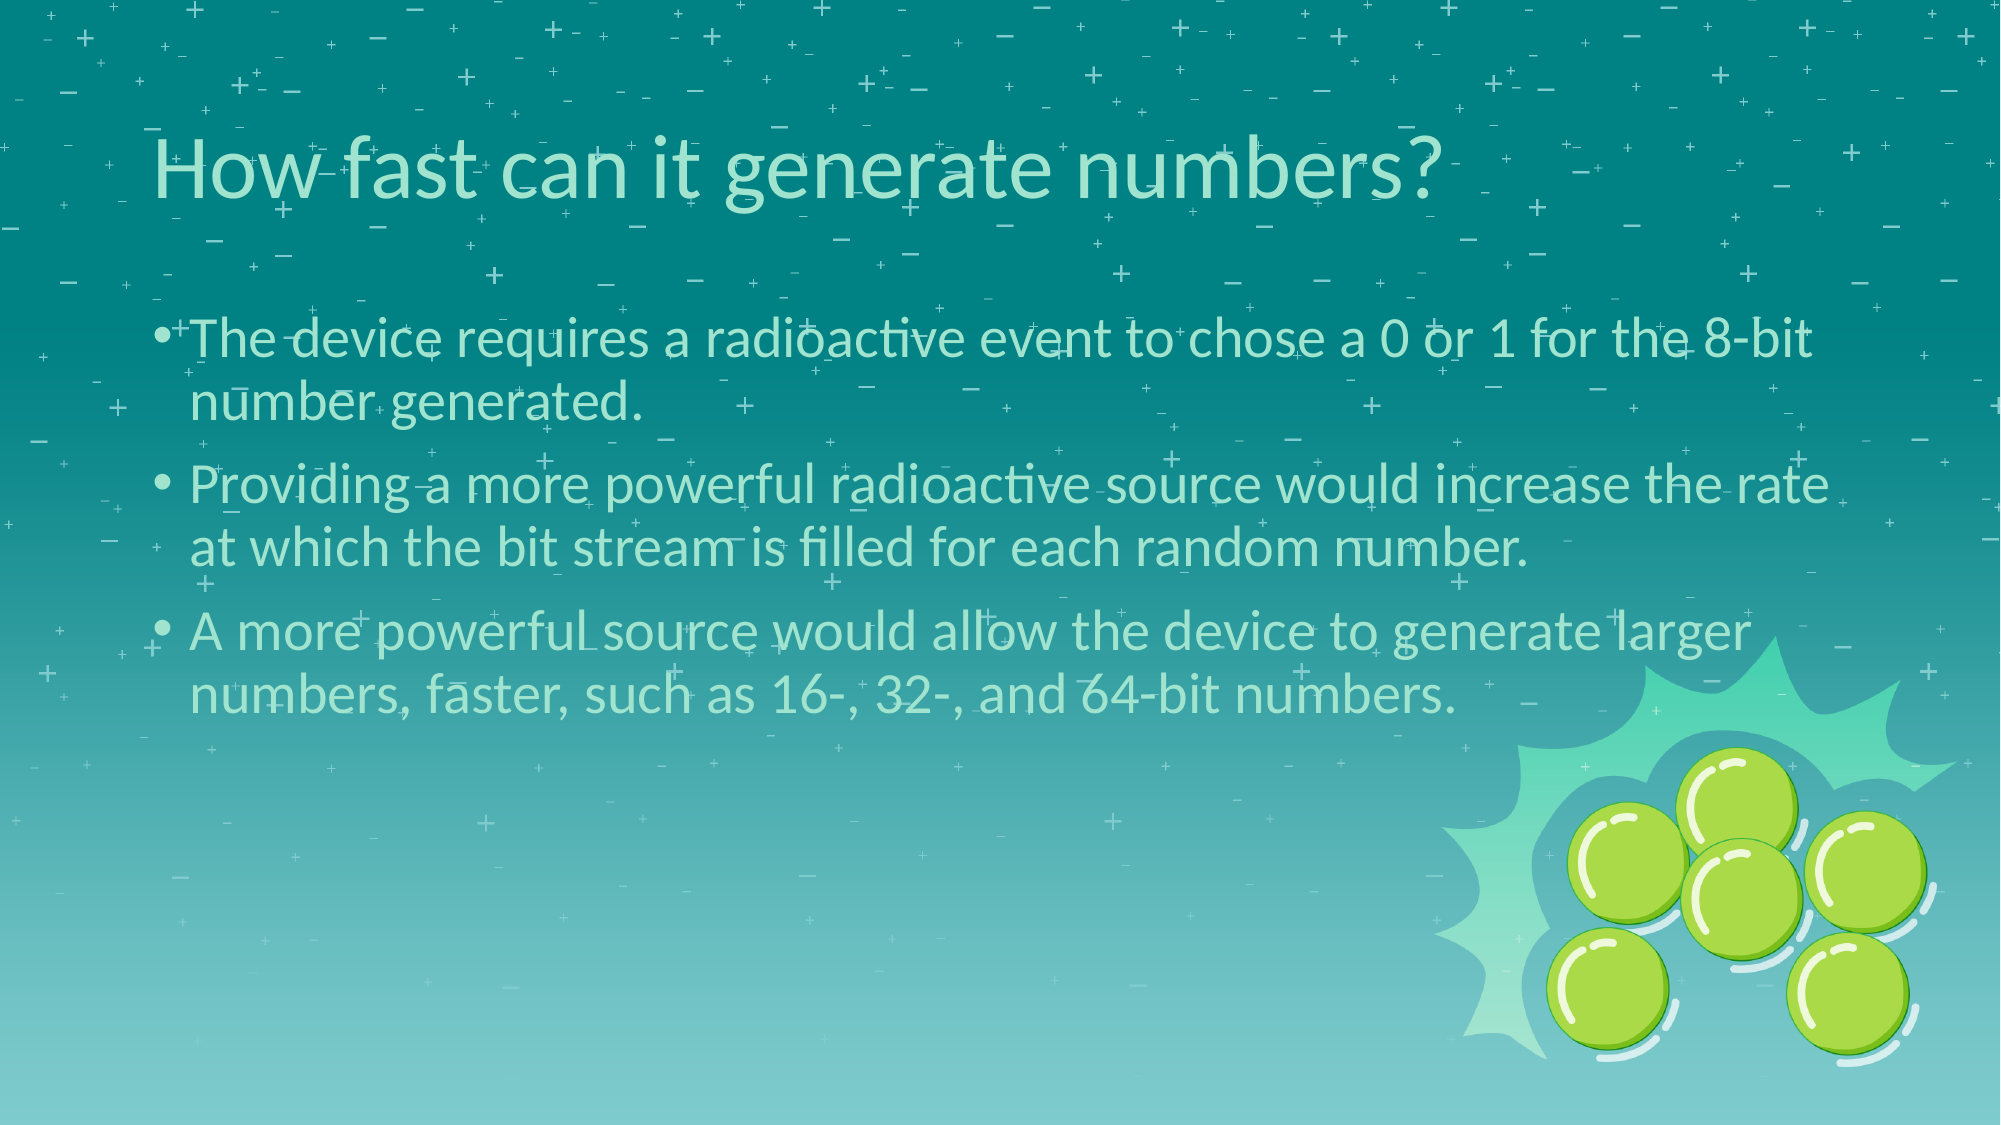

# How fast can it generate numbers?
The device requires a radioactive event to chose a 0 or 1 for the 8-bit number generated.
Providing a more powerful radioactive source would increase the rate at which the bit stream is filled for each random number.
A more powerful source would allow the device to generate larger numbers, faster, such as 16-, 32-, and 64-bit numbers.